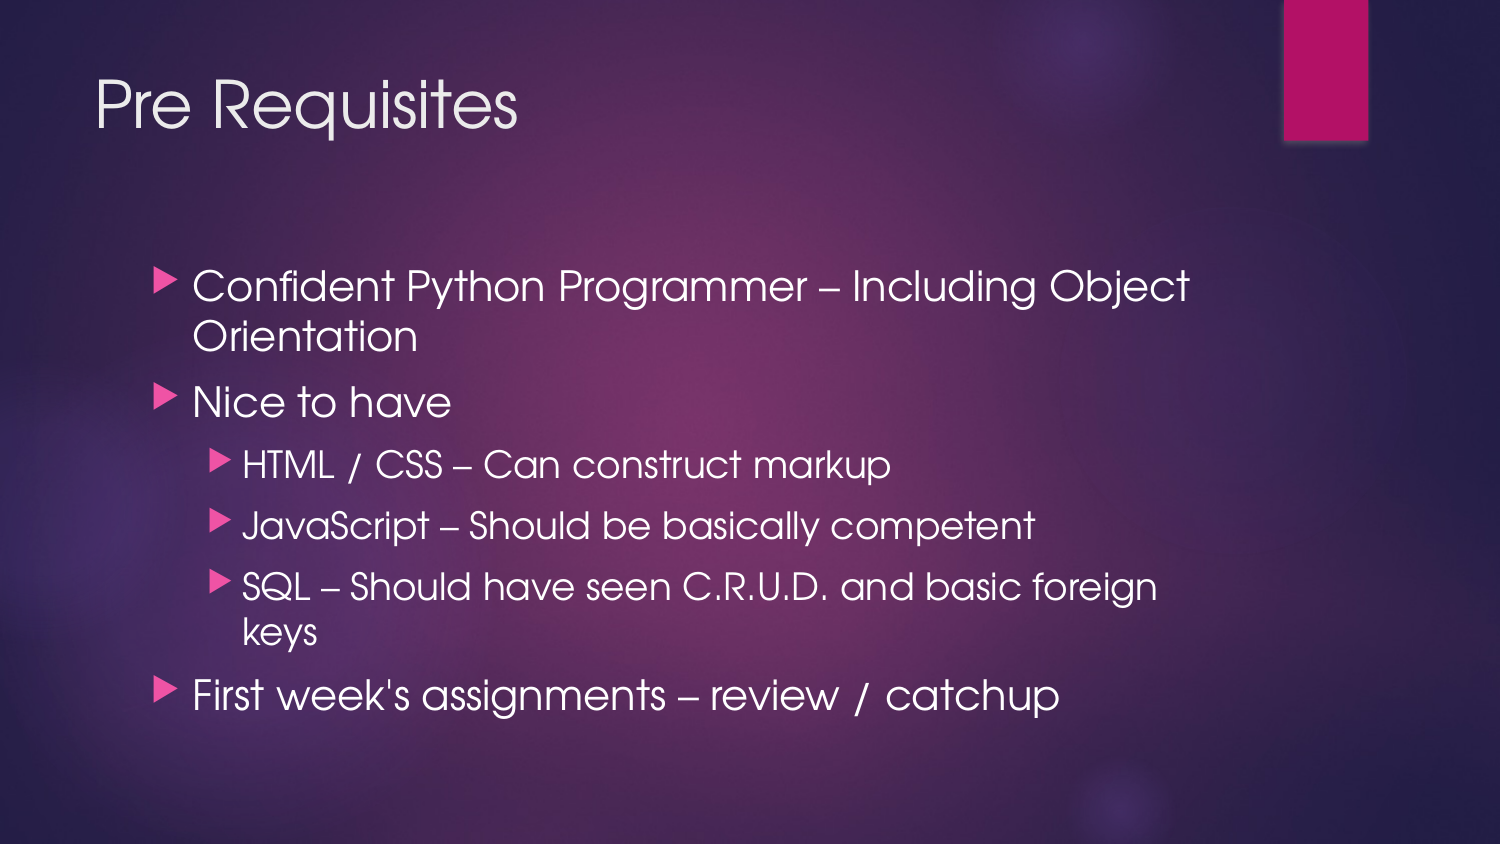

# Pre Requisites
Confident Python Programmer – Including Object Orientation
Nice to have
HTML / CSS – Can construct markup
JavaScript – Should be basically competent
SQL – Should have seen C.R.U.D. and basic foreign keys
First week's assignments – review / catchup